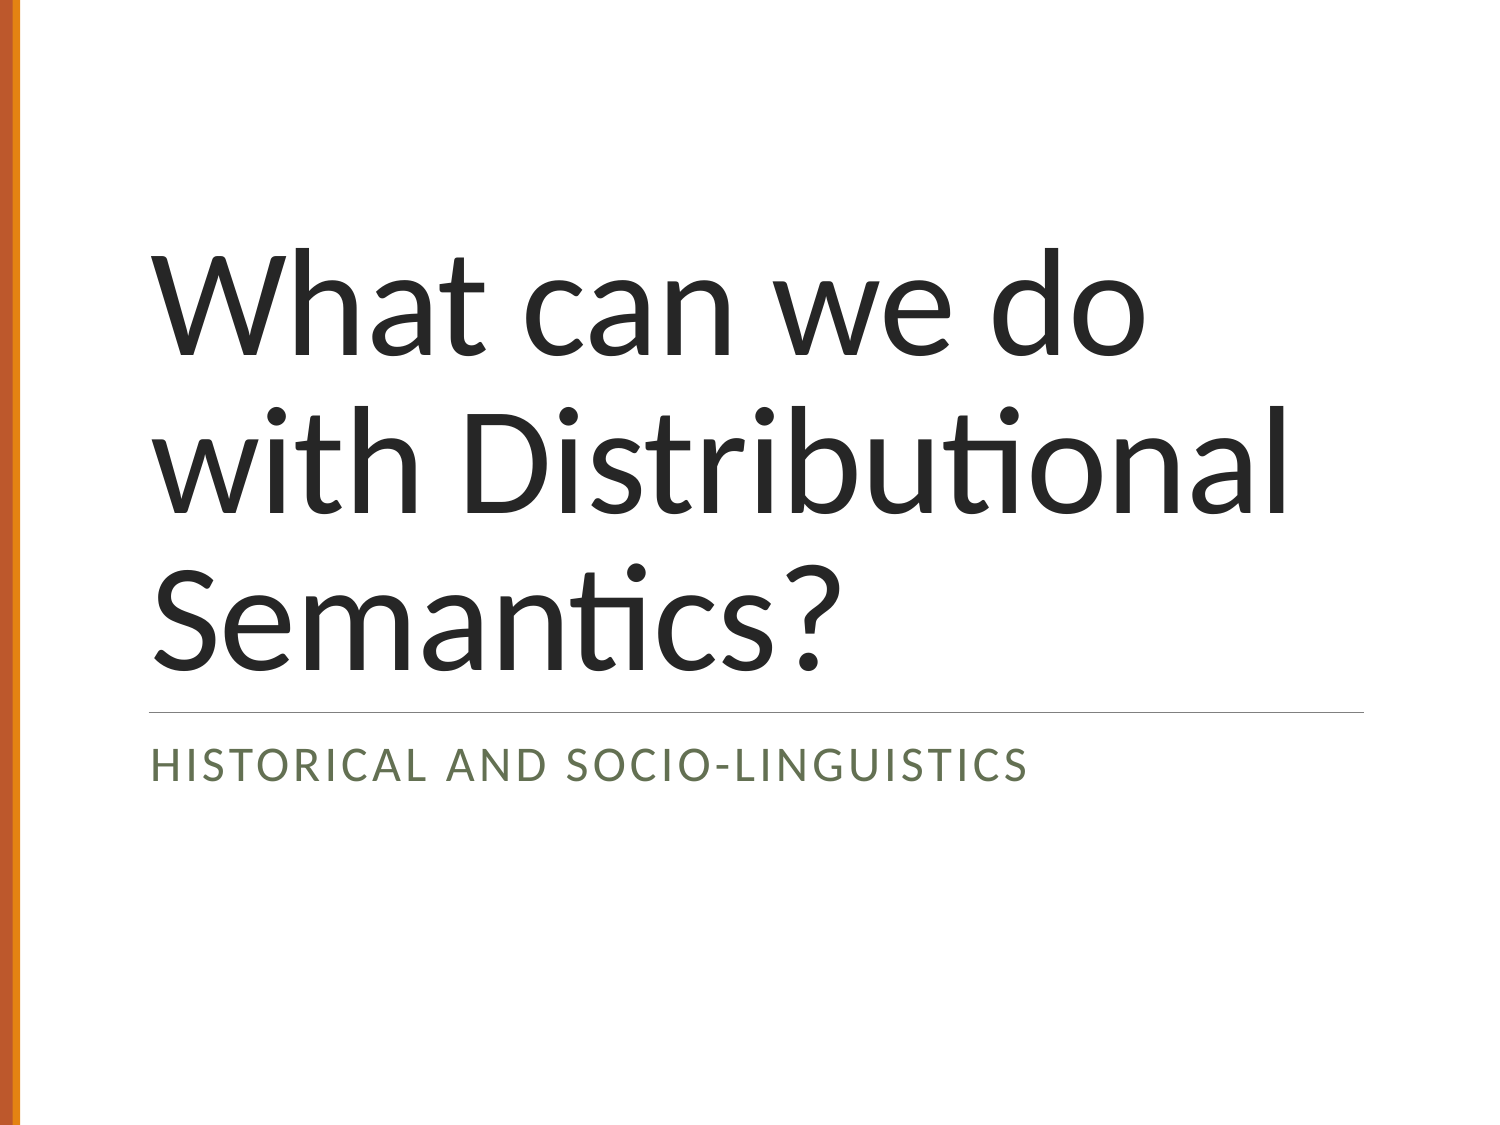

# What can we do with Distributional Semantics?
Historical and Socio-linguistics